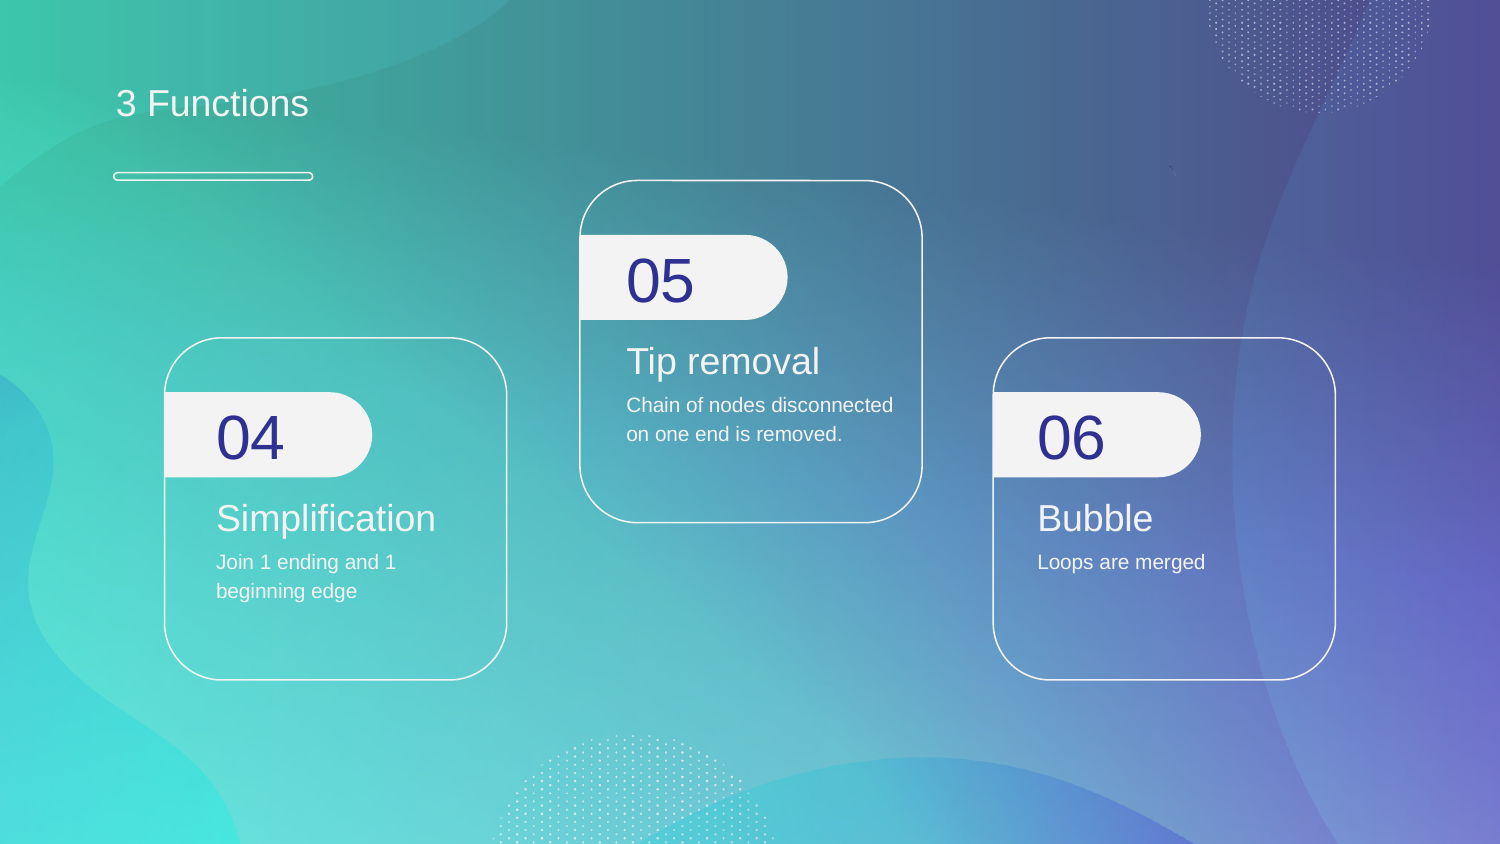

# 3 Functions

05
Tip removal

Chain of nodes disconnected on one end is removed.
04
06
Simplification
Bubble
Join 1 ending and 1 beginning edge
Loops are merged